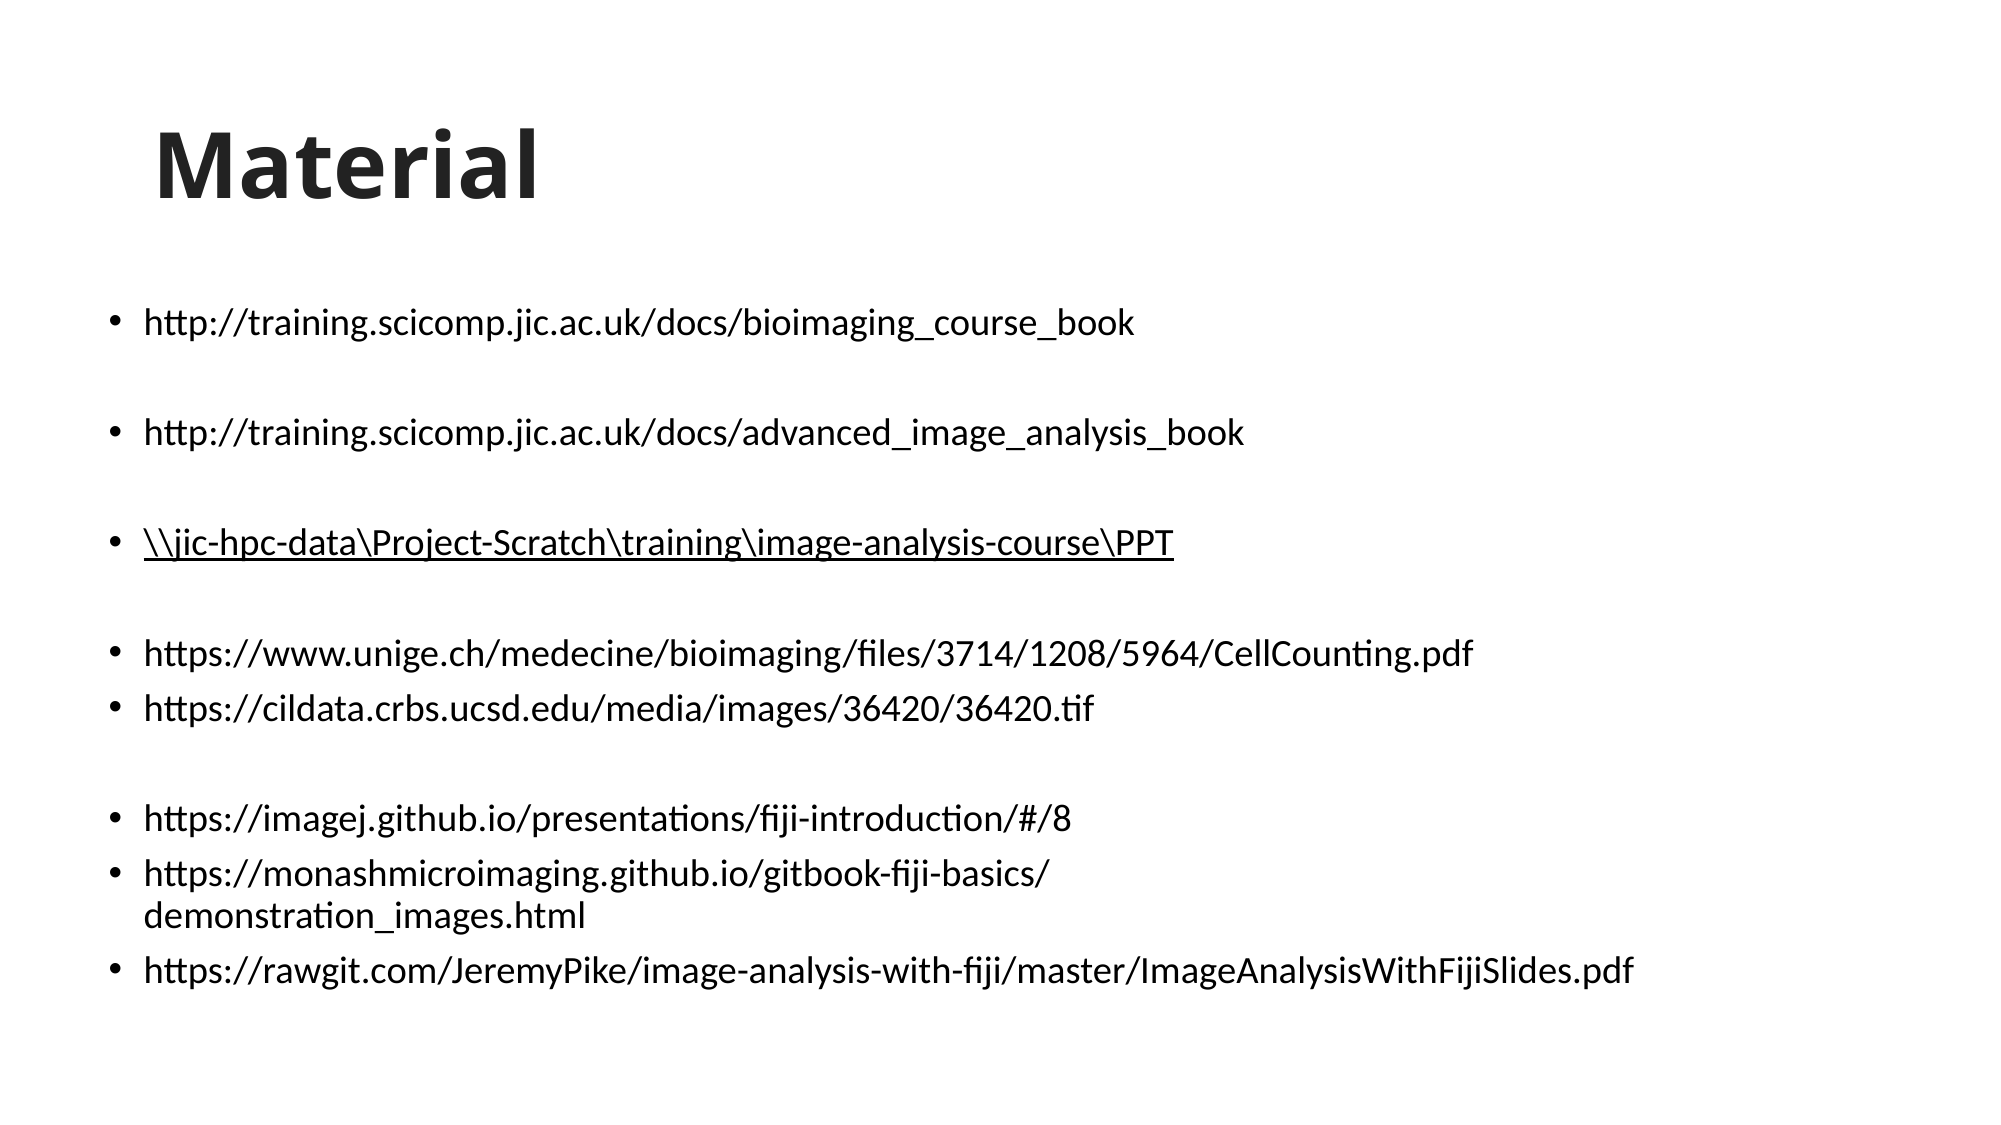

# Material
http://training.scicomp.jic.ac.uk/docs/bioimaging_course_book

http://training.scicomp.jic.ac.uk/docs/advanced_image_analysis_book

\\jic-hpc-data\Project-Scratch\training\image-analysis-course\PPT

https://www.unige.ch/medecine/bioimaging/files/3714/1208/5964/CellCounting.pdf
https://cildata.crbs.ucsd.edu/media/images/36420/36420.tif

https://imagej.github.io/presentations/fiji-introduction/#/8
https://monashmicroimaging.github.io/gitbook-fiji-basics/demonstration_images.html
https://rawgit.com/JeremyPike/image-analysis-with-fiji/master/ImageAnalysisWithFijiSlides.pdf